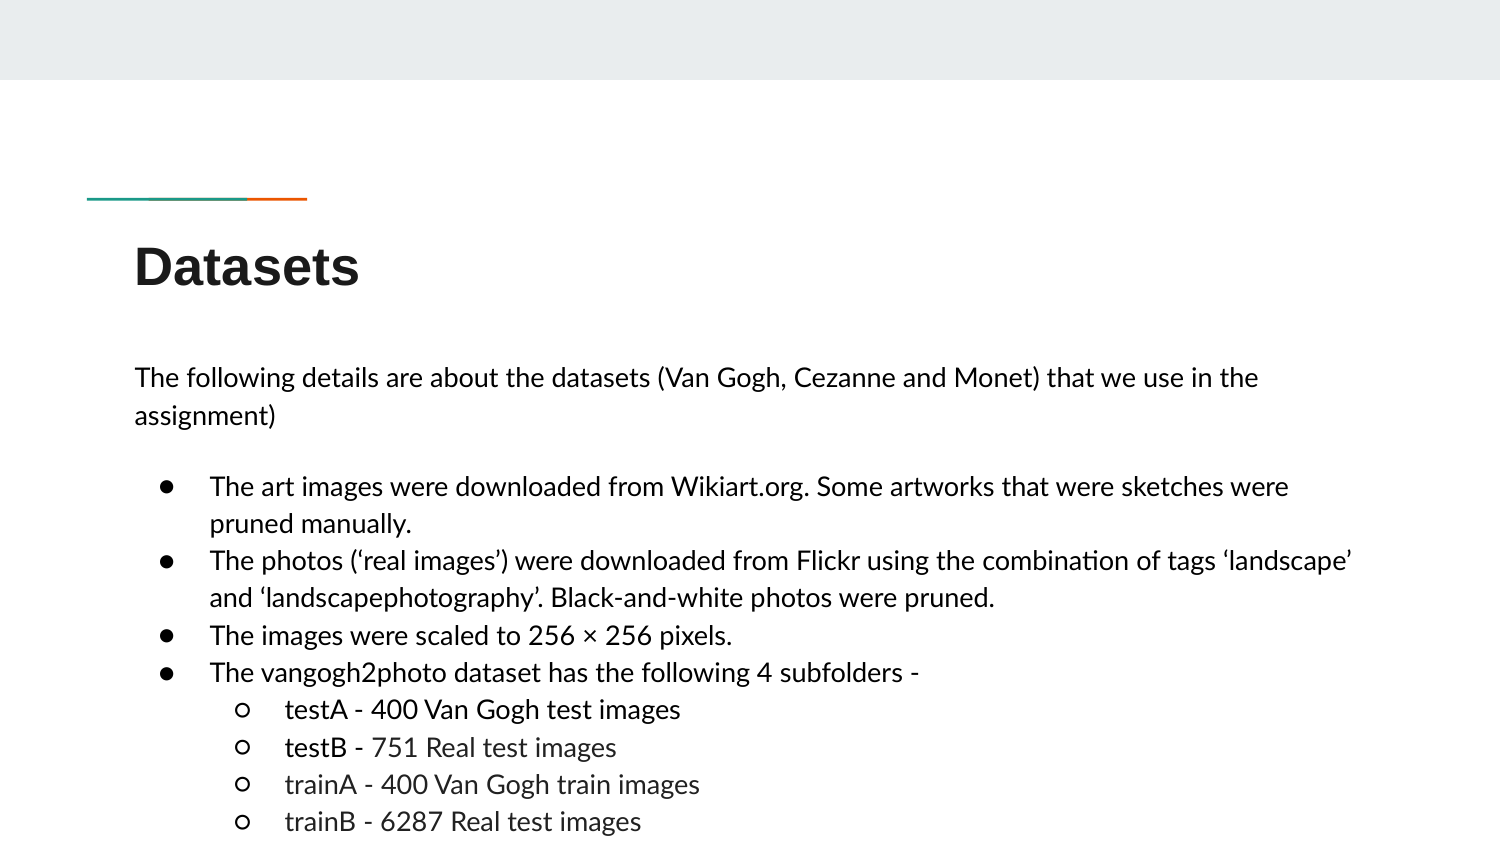

# Datasets
The following details are about the datasets (Van Gogh, Cezanne and Monet) that we use in the assignment)
The art images were downloaded from Wikiart.org. Some artworks that were sketches were pruned manually.
The photos (‘real images’) were downloaded from Flickr using the combination of tags ‘landscape’ and ‘landscapephotography’. Black-and-white photos were pruned.
The images were scaled to 256 × 256 pixels.
The vangogh2photo dataset has the following 4 subfolders -
testA - 400 Van Gogh test images
testB - 751 Real test images
trainA - 400 Van Gogh train images
trainB - 6287 Real test images